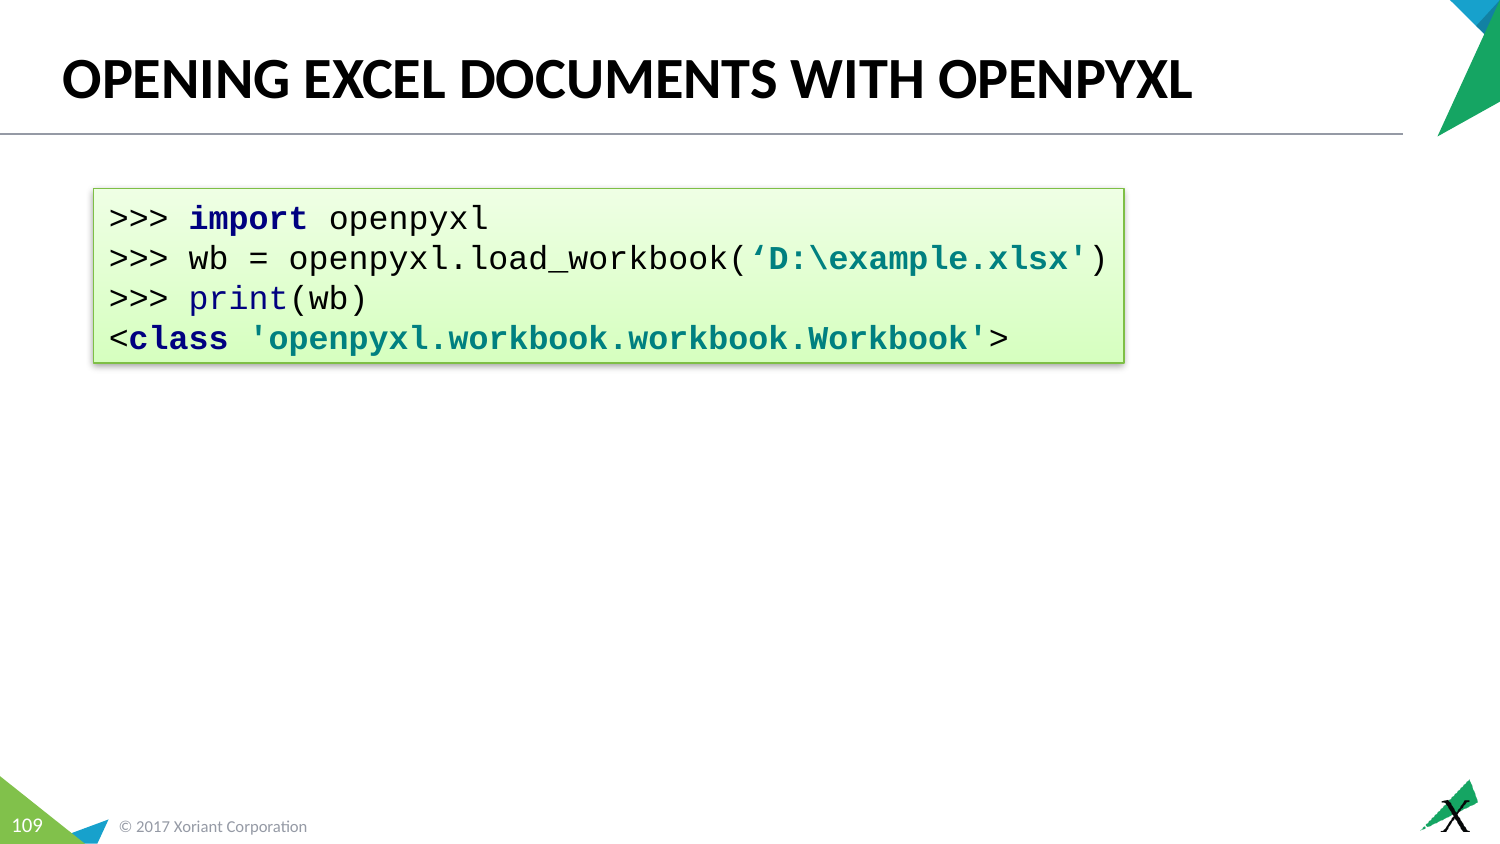

# Opening Excel Documents with OpenPyXL
>>> import openpyxl
>>> wb = openpyxl.load_workbook(‘D:\example.xlsx')
>>> print(wb)
<class 'openpyxl.workbook.workbook.Workbook'>